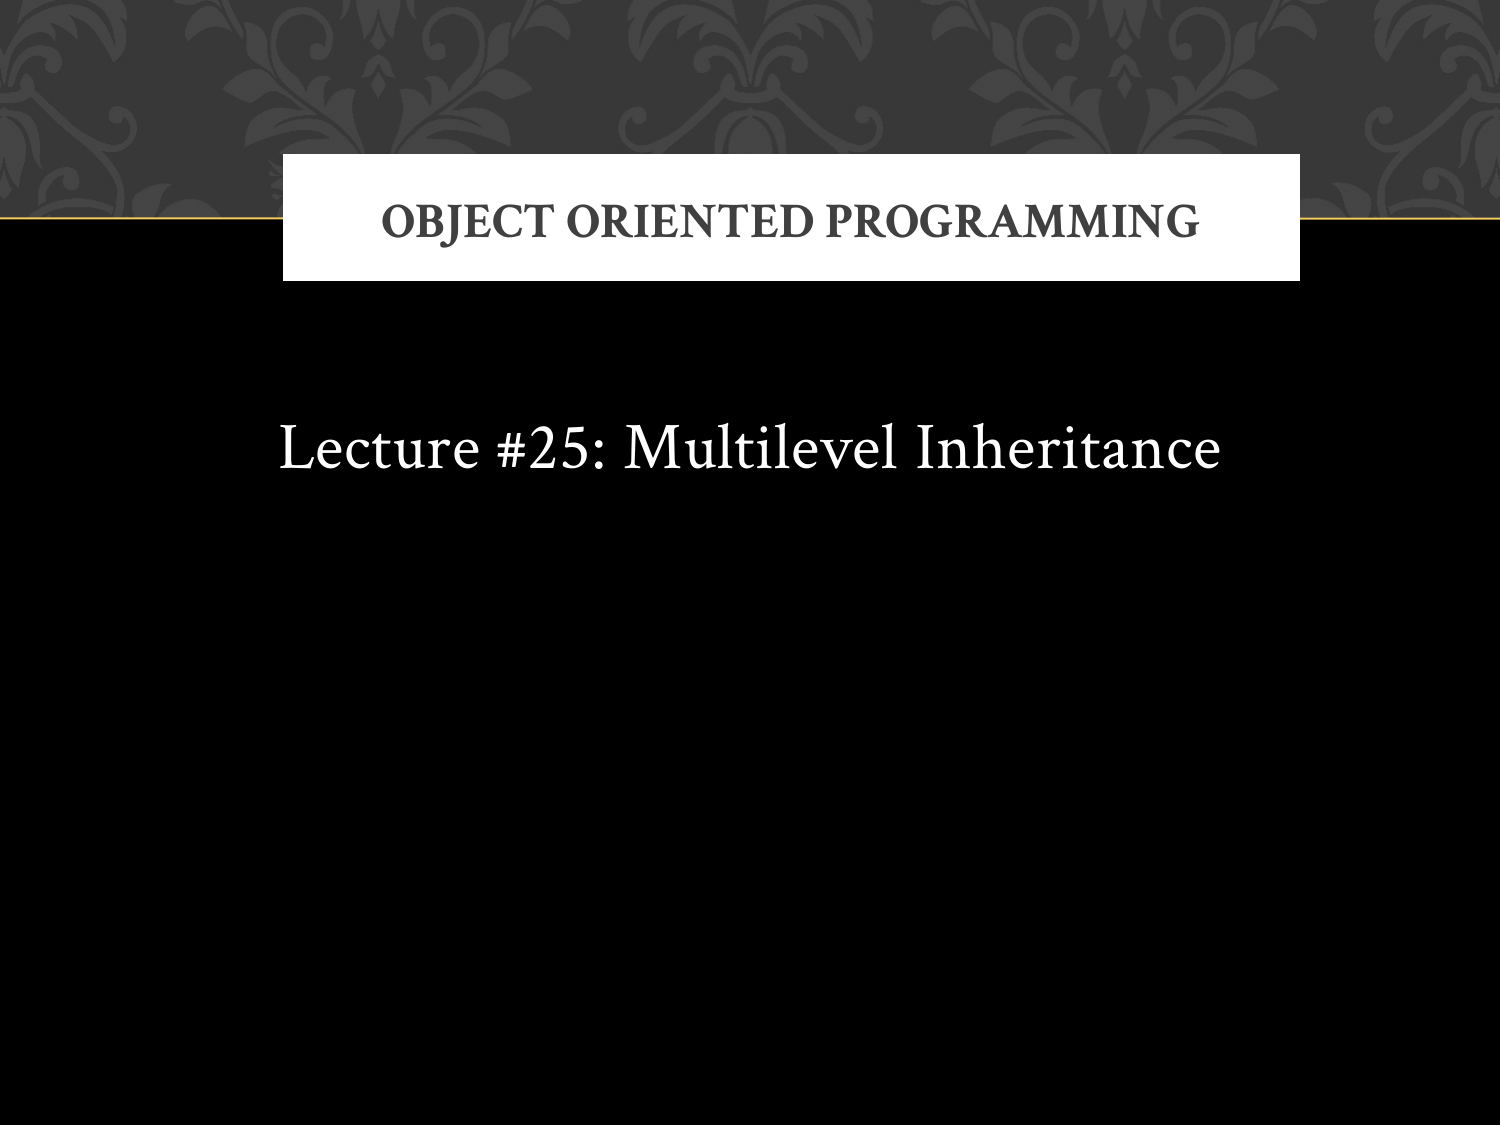

# Object oriented programming

Lecture #25: Multilevel Inheritance